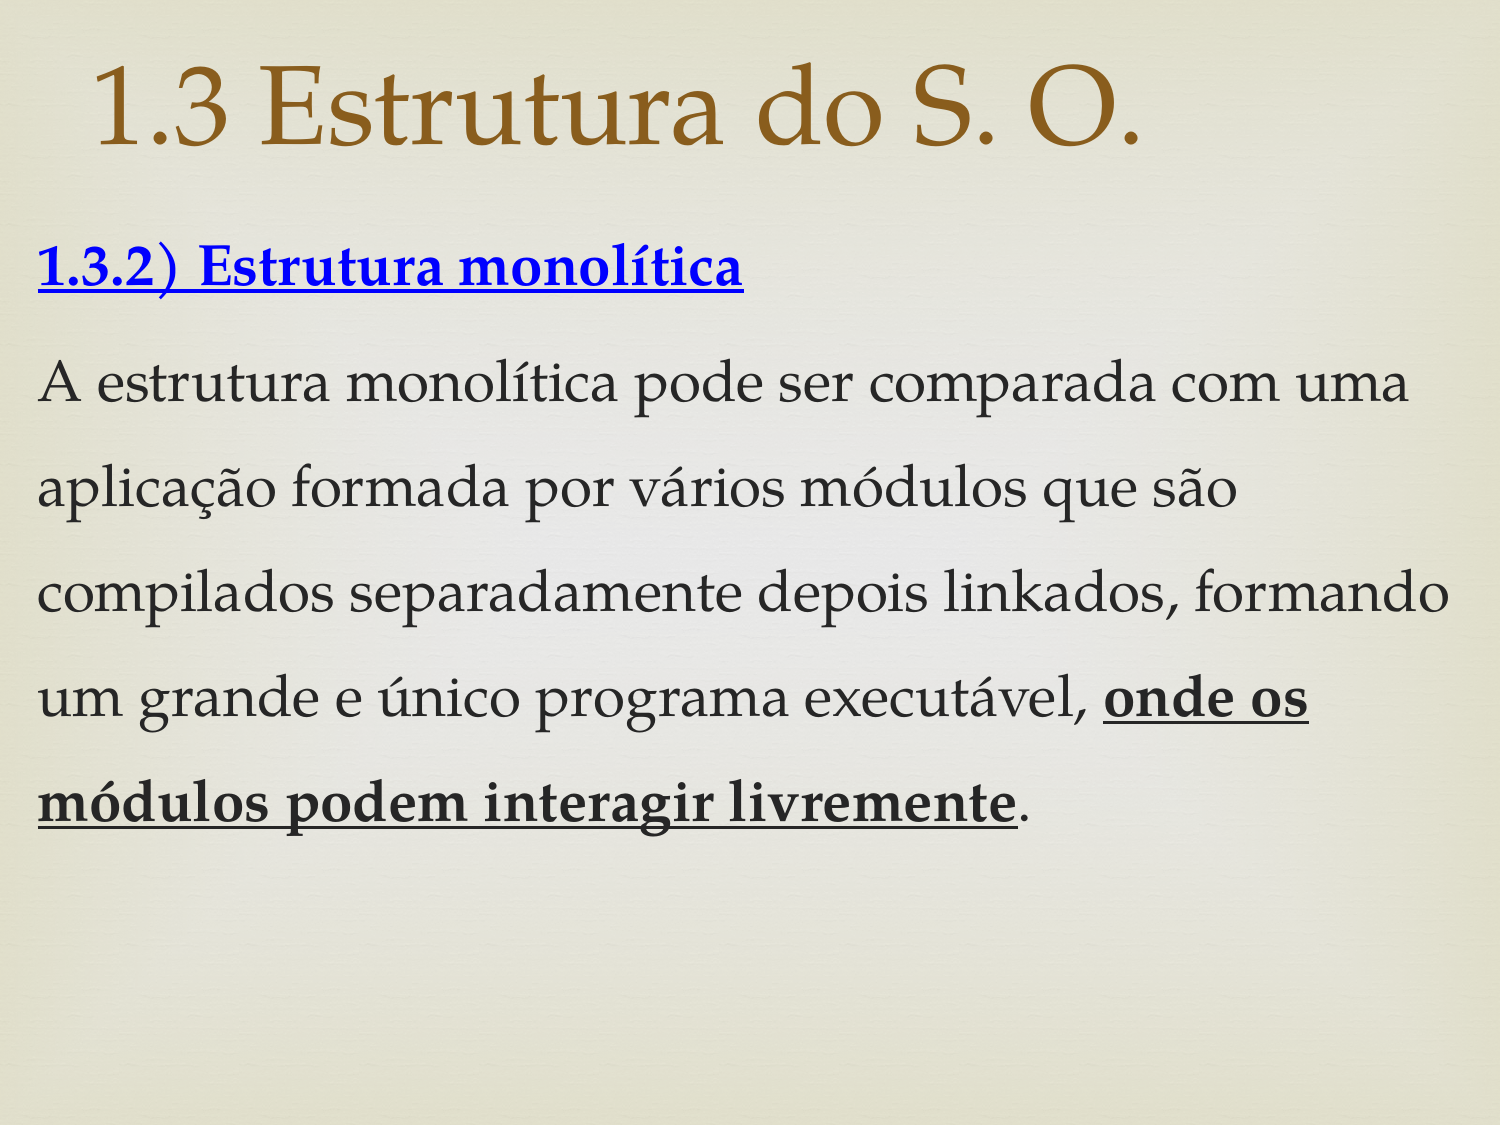

# 1.3 Estrutura do S. O.
1.3.2) Estrutura monolítica
A estrutura monolítica pode ser comparada com uma aplicação formada por vários módulos que são compilados separadamente depois linkados, formando um grande e único programa executável, onde os módulos podem interagir livremente.